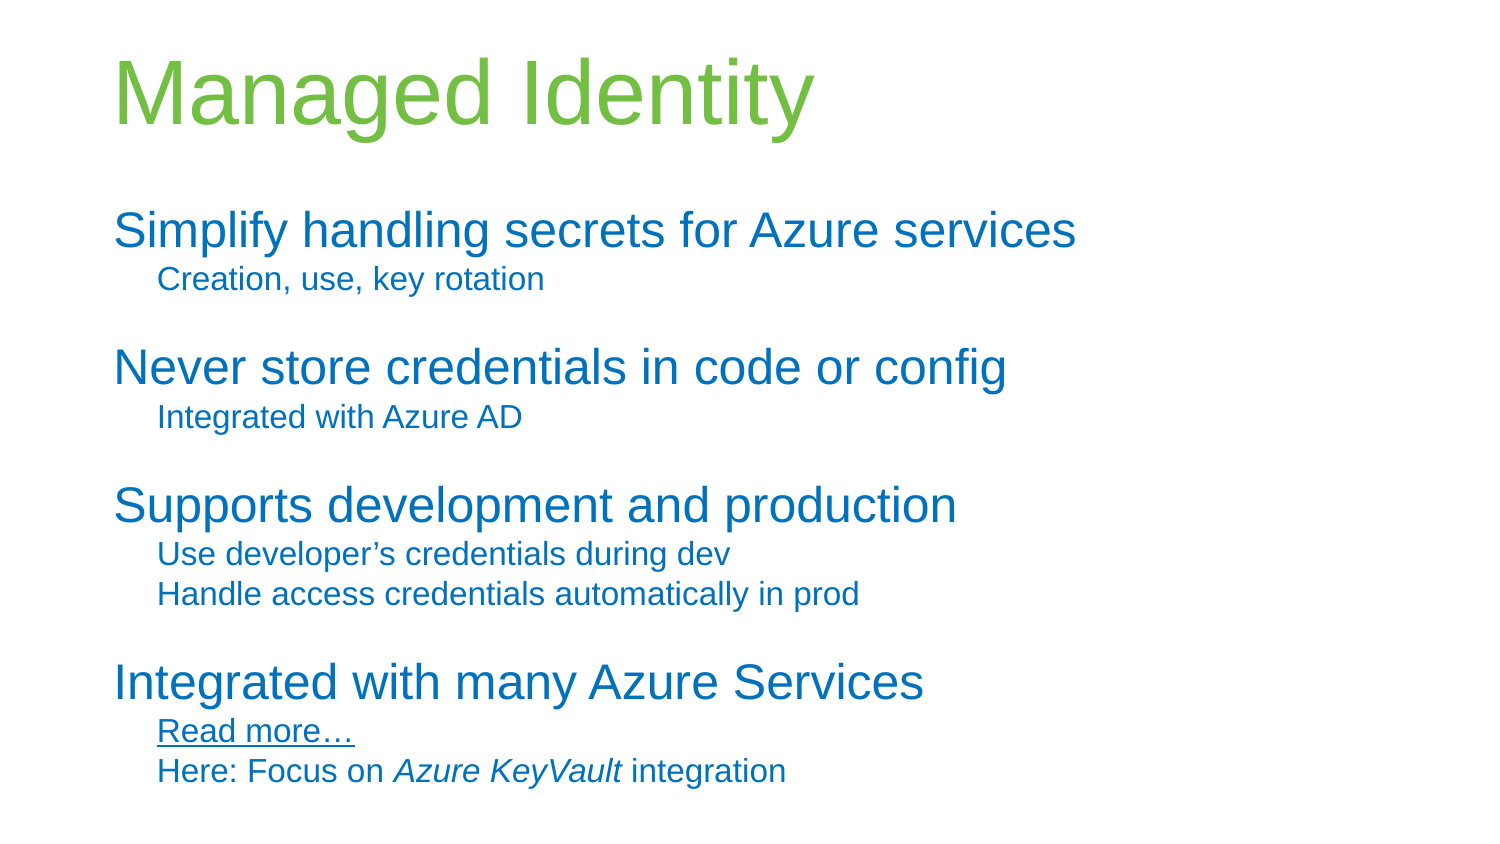

# Managed Identity
Simplify handling secrets for Azure services
Creation, use, key rotation
Never store credentials in code or config
Integrated with Azure AD
Supports development and production
Use developer’s credentials during dev
Handle access credentials automatically in prod
Integrated with many Azure Services
Read more…
Here: Focus on Azure KeyVault integration